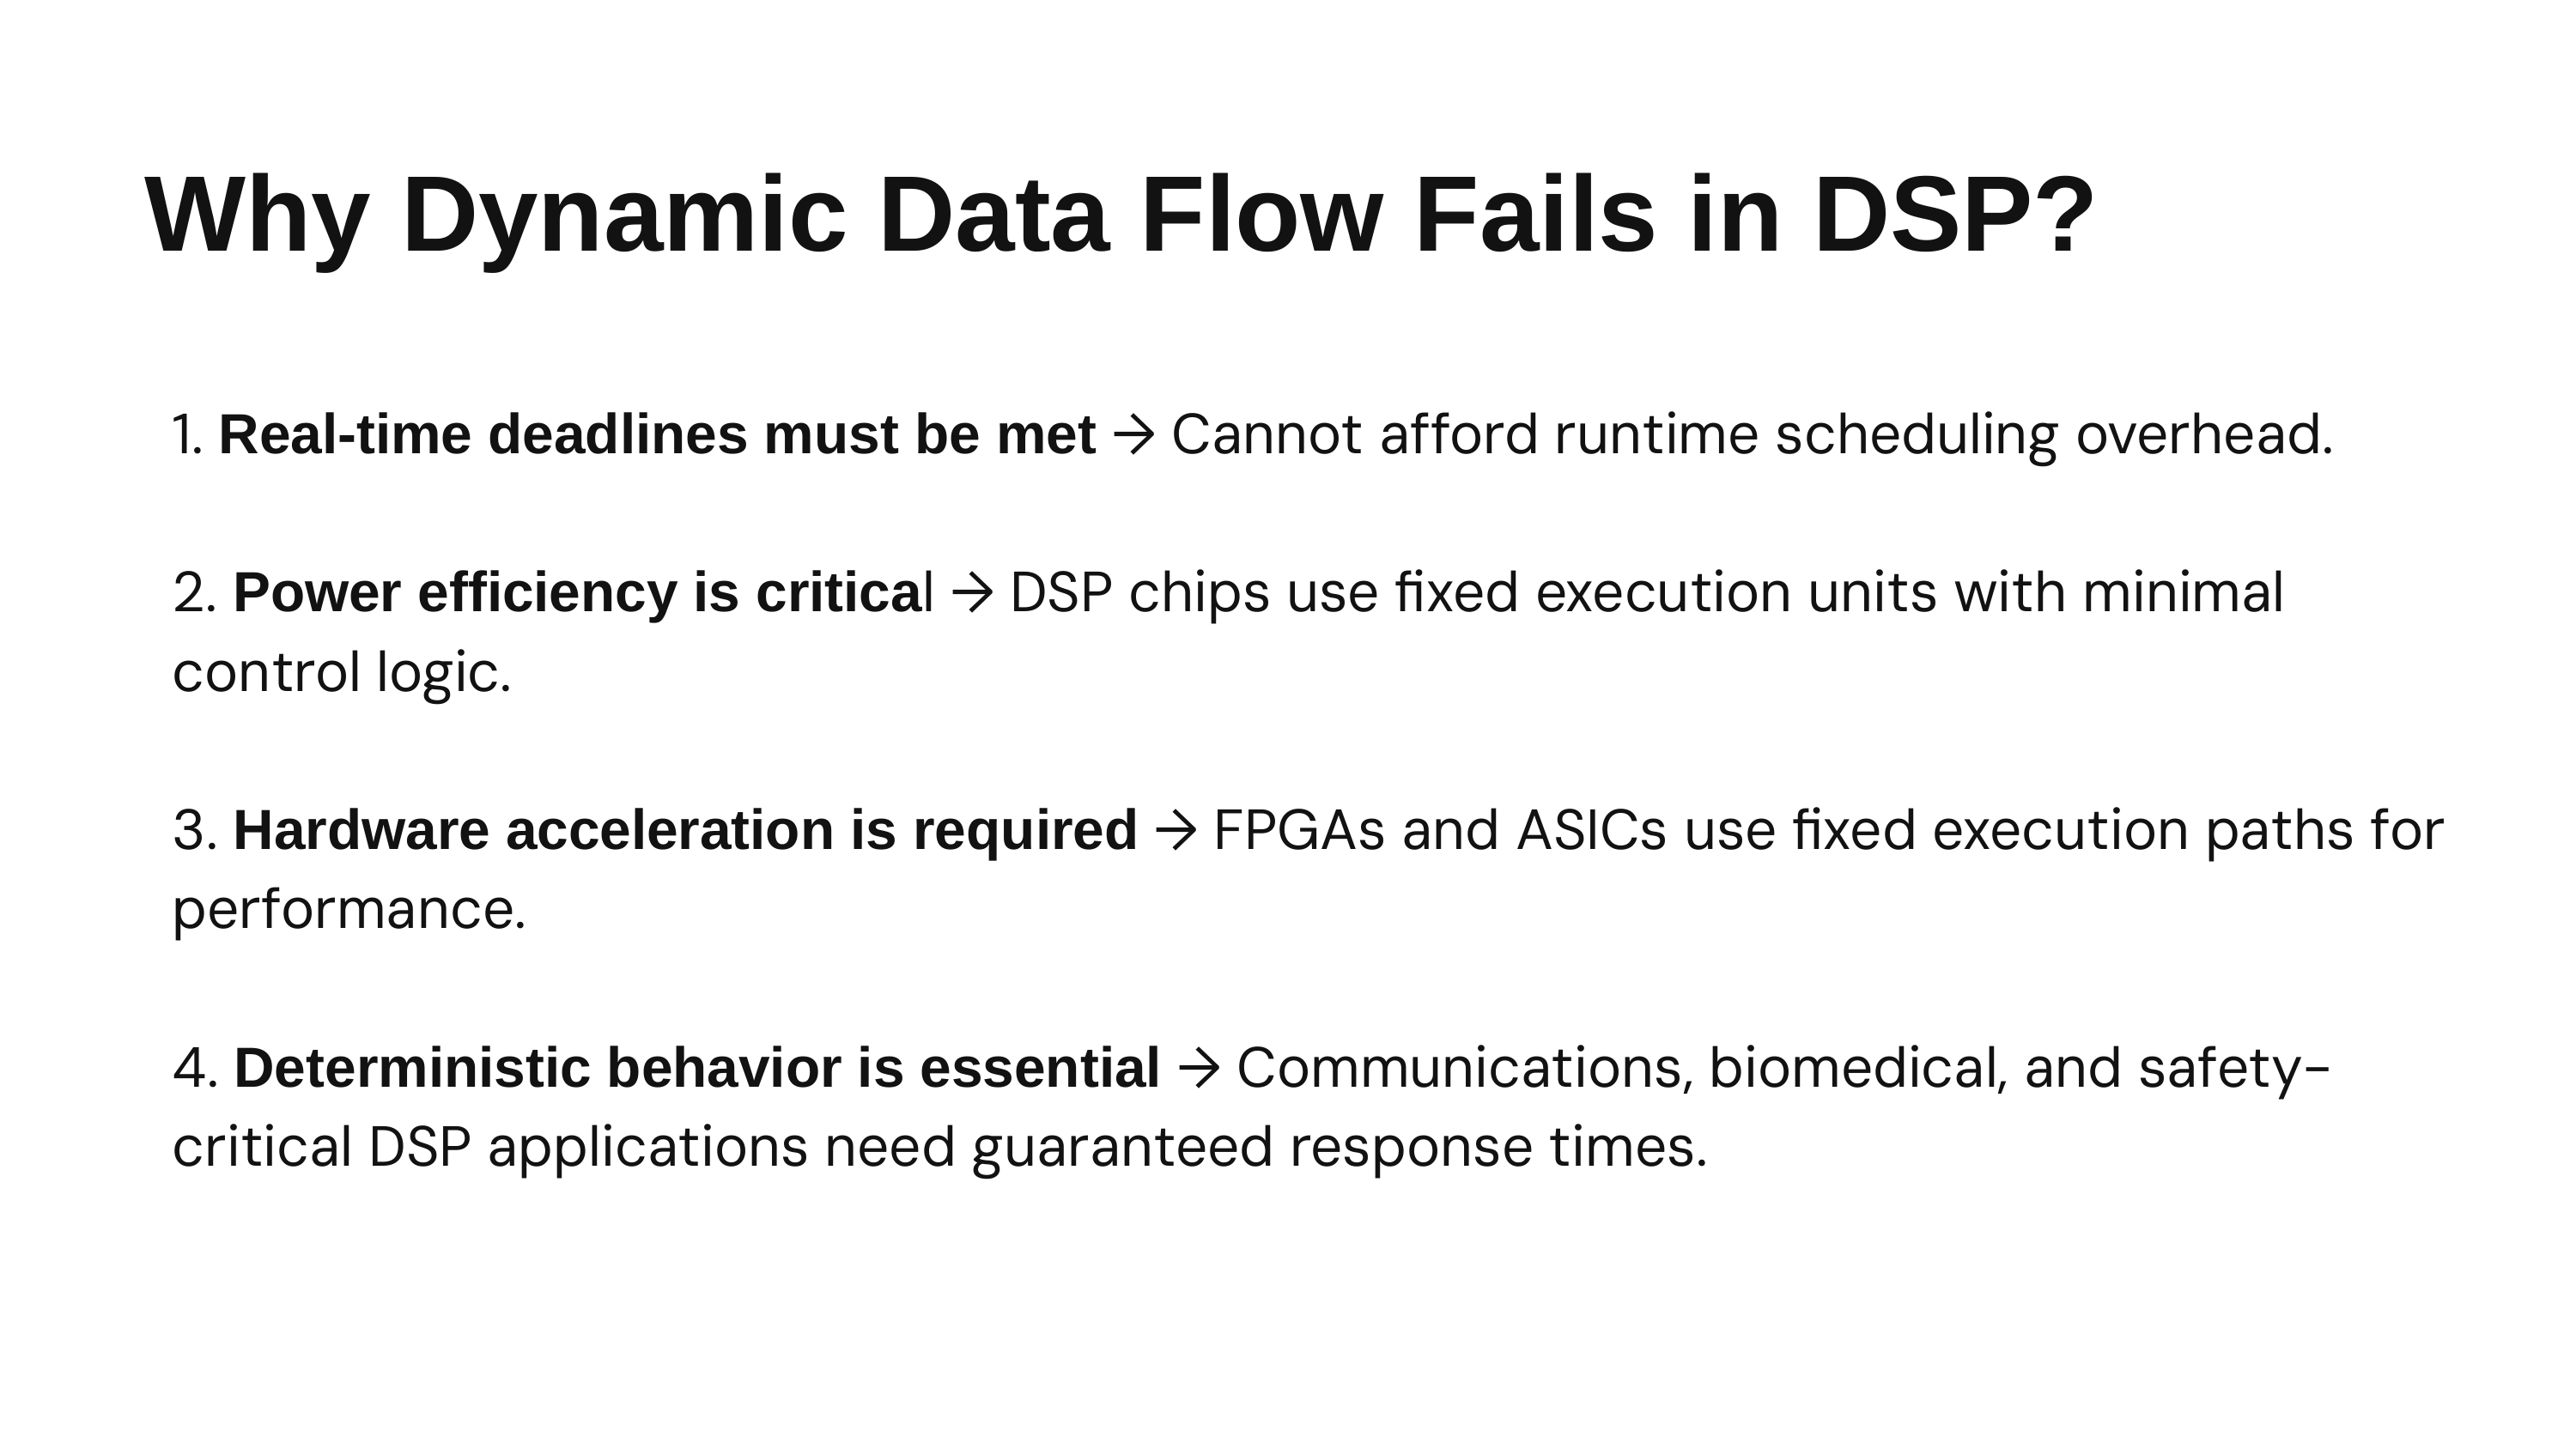

Why Dynamic Data Flow Fails in DSP?

1. Real-time deadlines must be met → Cannot afford runtime scheduling overhead.

2. Power efficiency is critical → DSP chips use fixed execution units with minimal control logic.

3. Hardware acceleration is required → FPGAs and ASICs use fixed execution paths for performance.

4. Deterministic behavior is essential → Communications, biomedical, and safety-critical DSP applications need guaranteed response times.